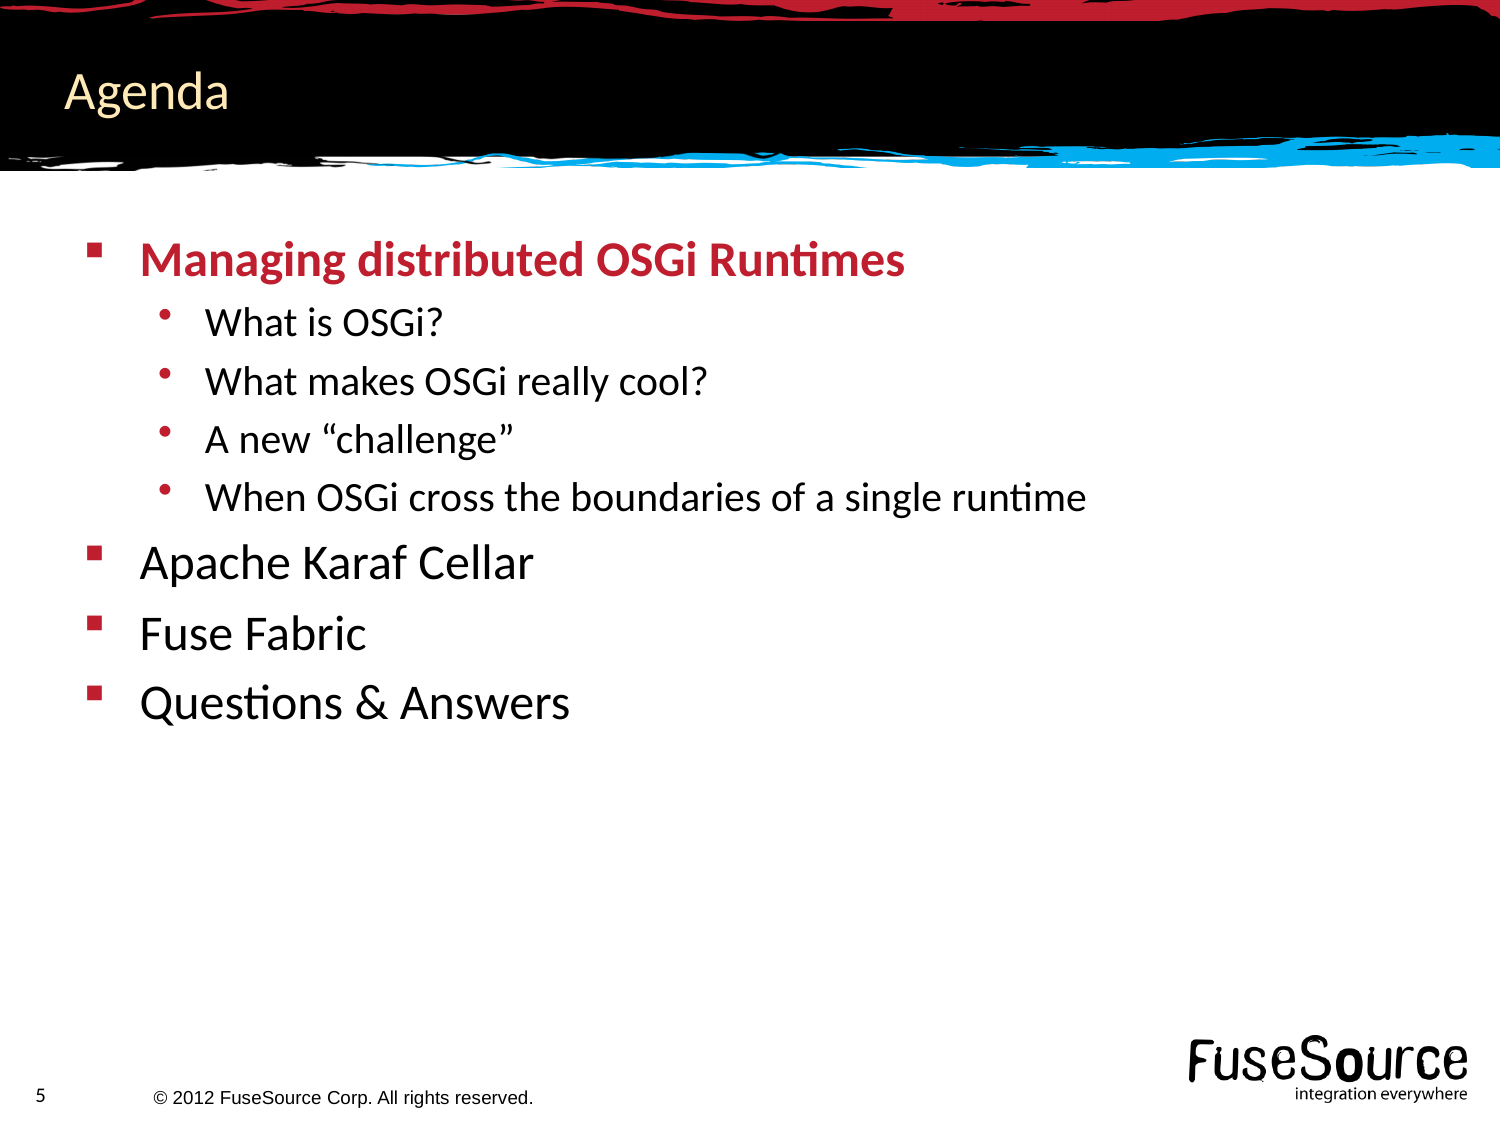

# Agenda
Managing distributed OSGi Runtimes
What is OSGi?
What makes OSGi really cool?
A new “challenge”
When OSGi cross the boundaries of a single runtime
Apache Karaf Cellar
Fuse Fabric
Questions & Answers